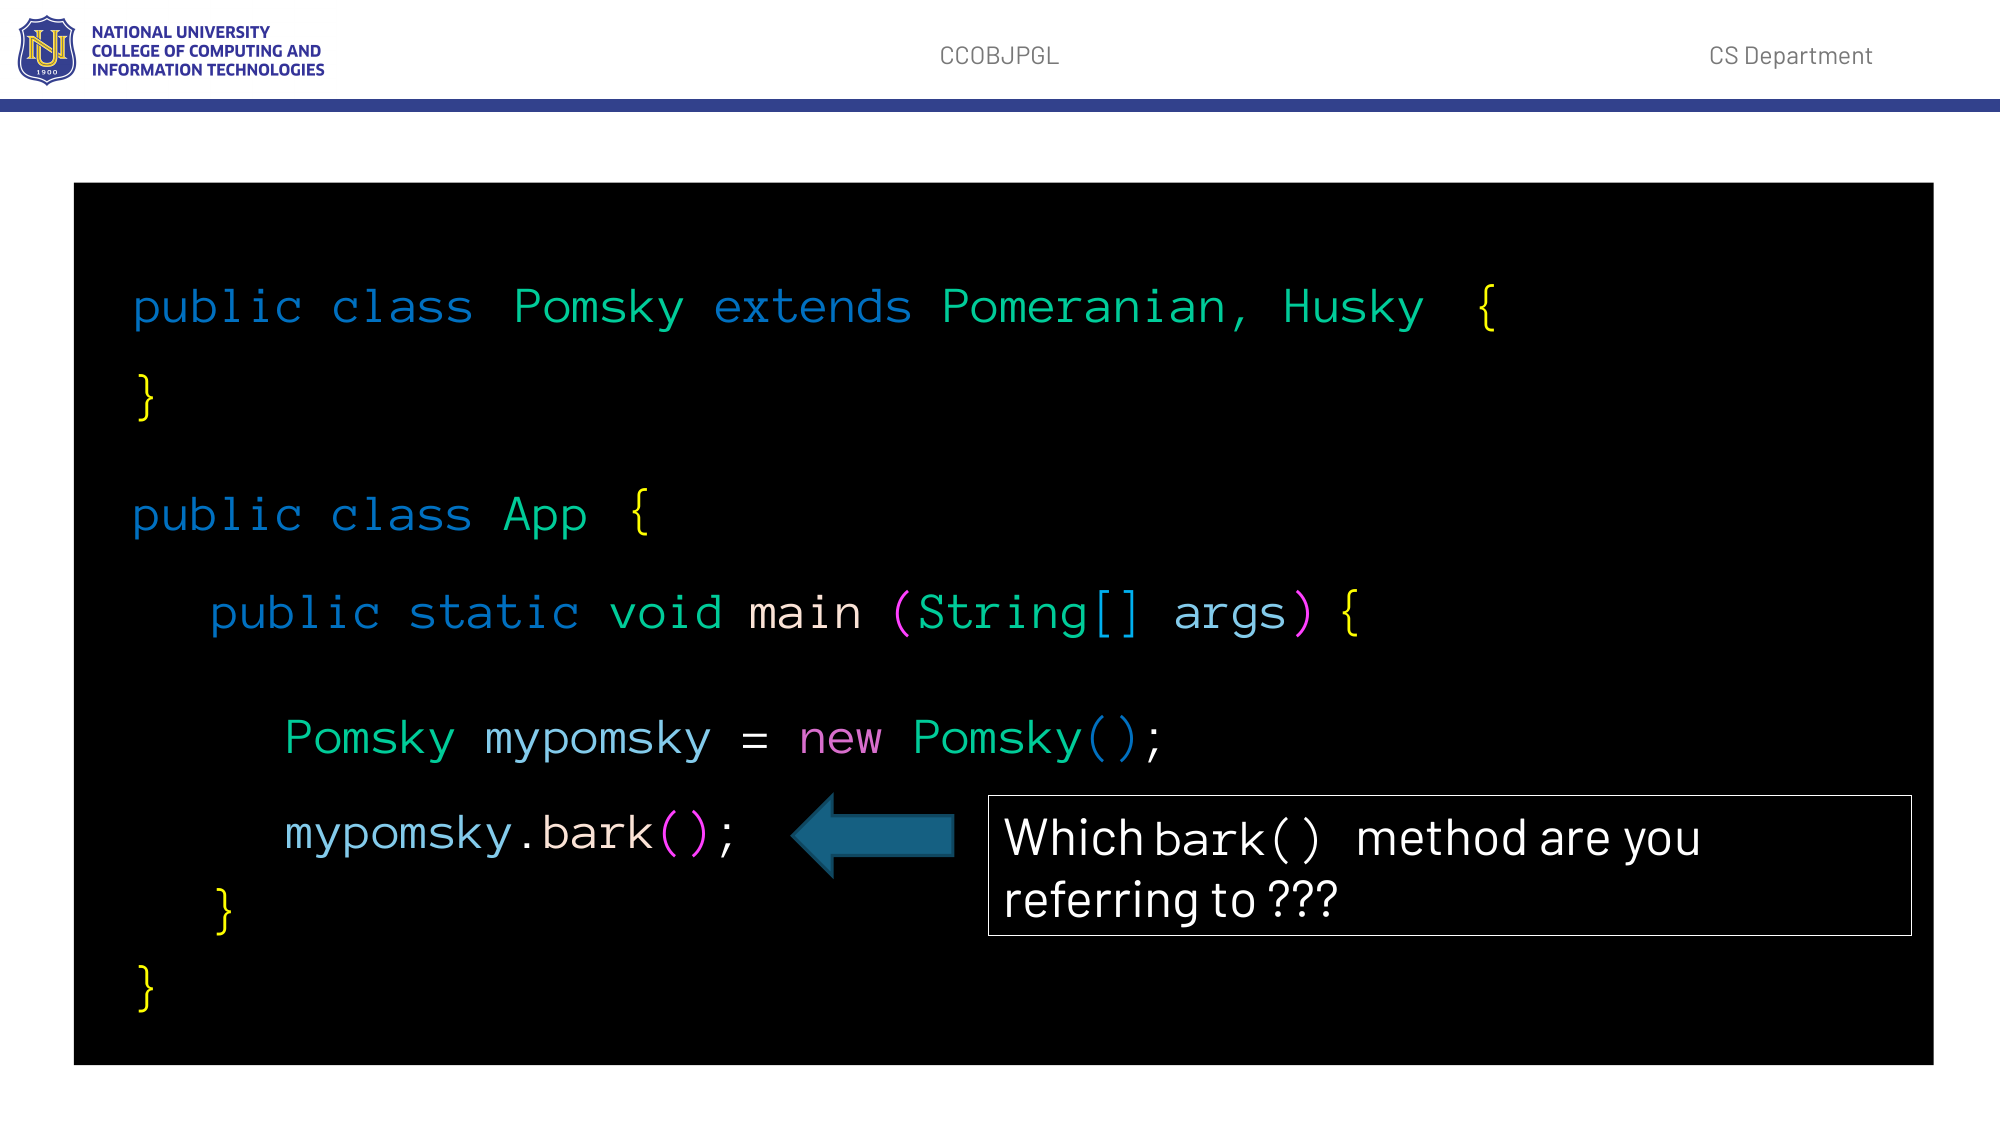

public class
Pomsky extends Pomeranian, Husky
{
}
{
public class App
{
public static void
main
(String[] args)
Pomsky mypomsky = new Pomsky();
mypomsky.bark();
Which bark() method are you referring to ???

}
}